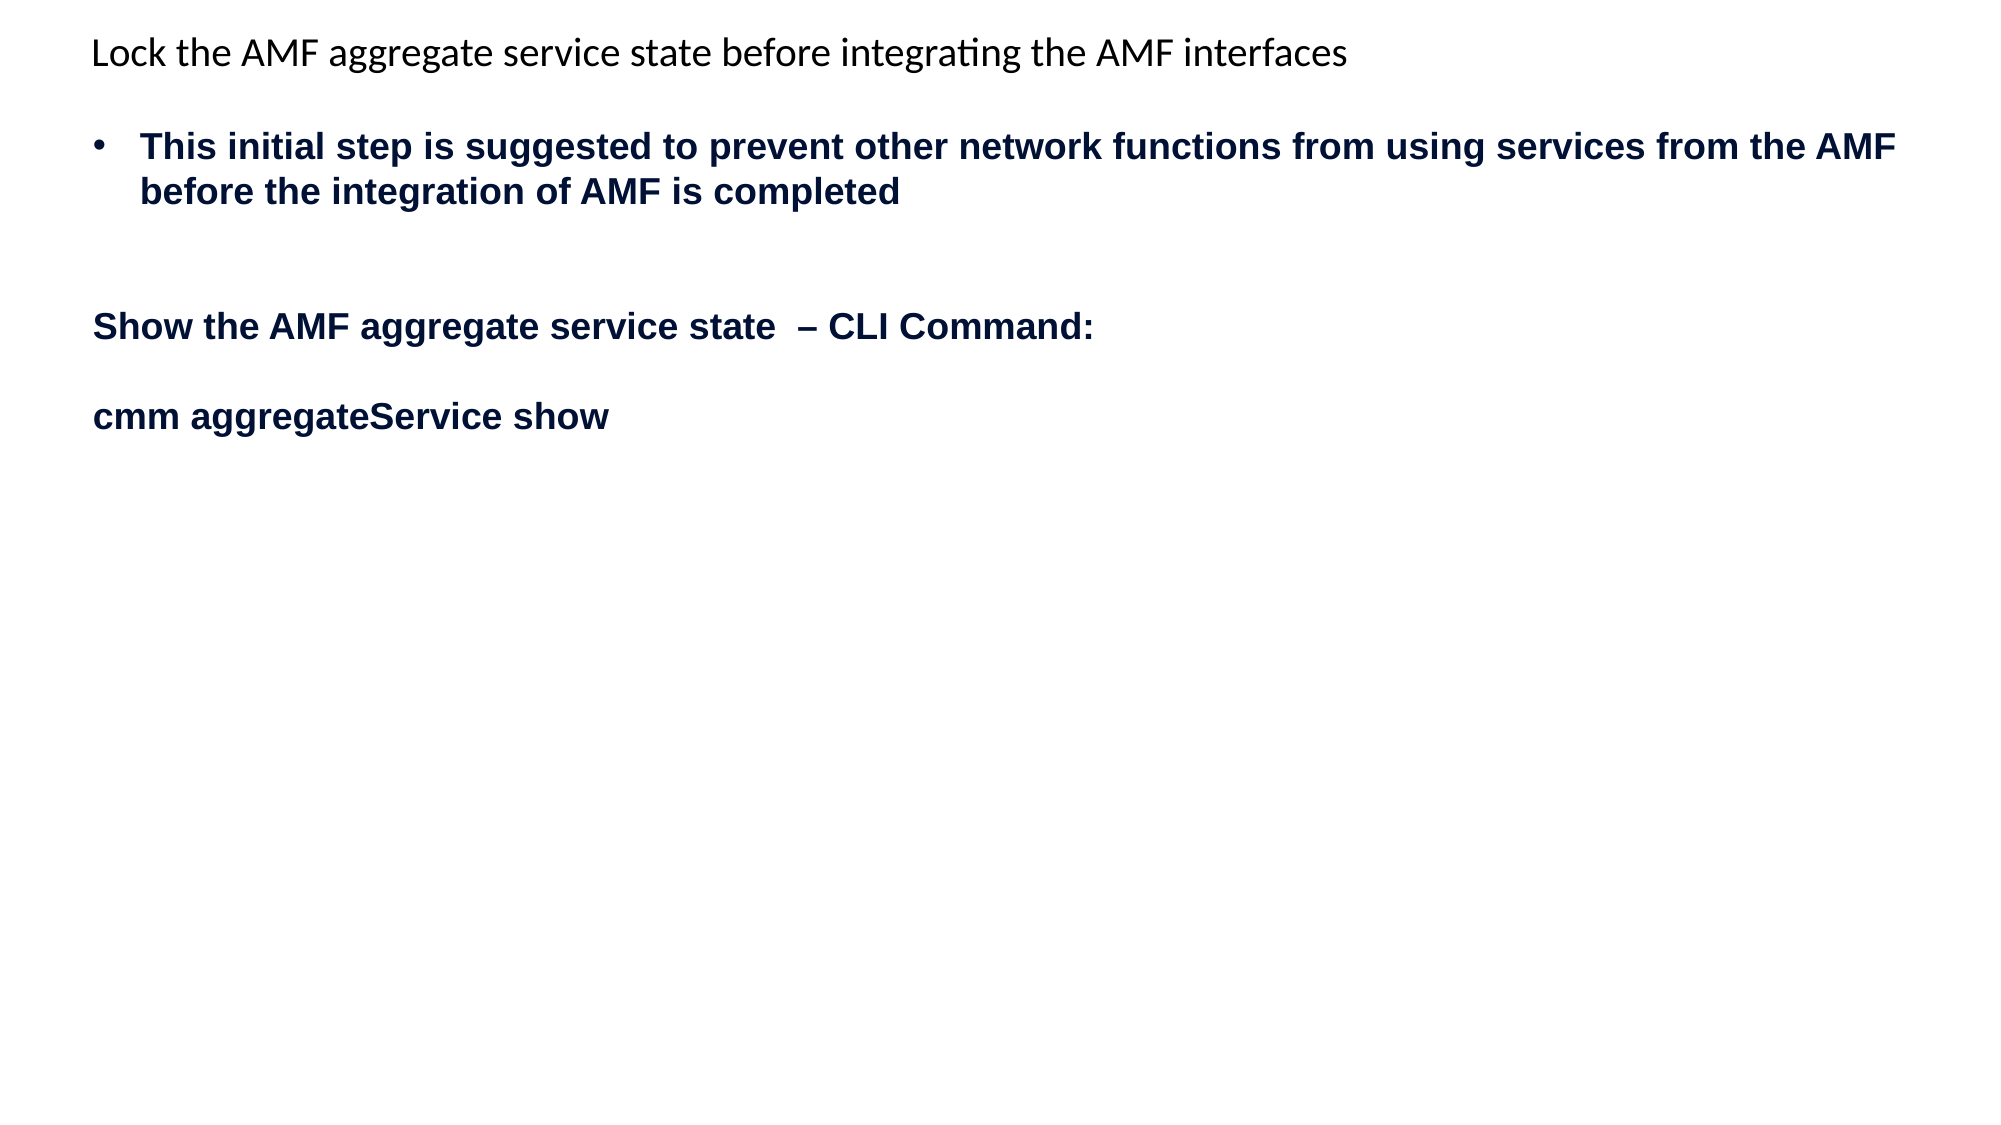

# Lock the AMF aggregate service state before integrating the AMF interfaces
This initial step is suggested to prevent other network functions from using services from the AMF before the integration of AMF is completed

Show the AMF aggregate service state  – CLI Command:

cmm aggregateService show